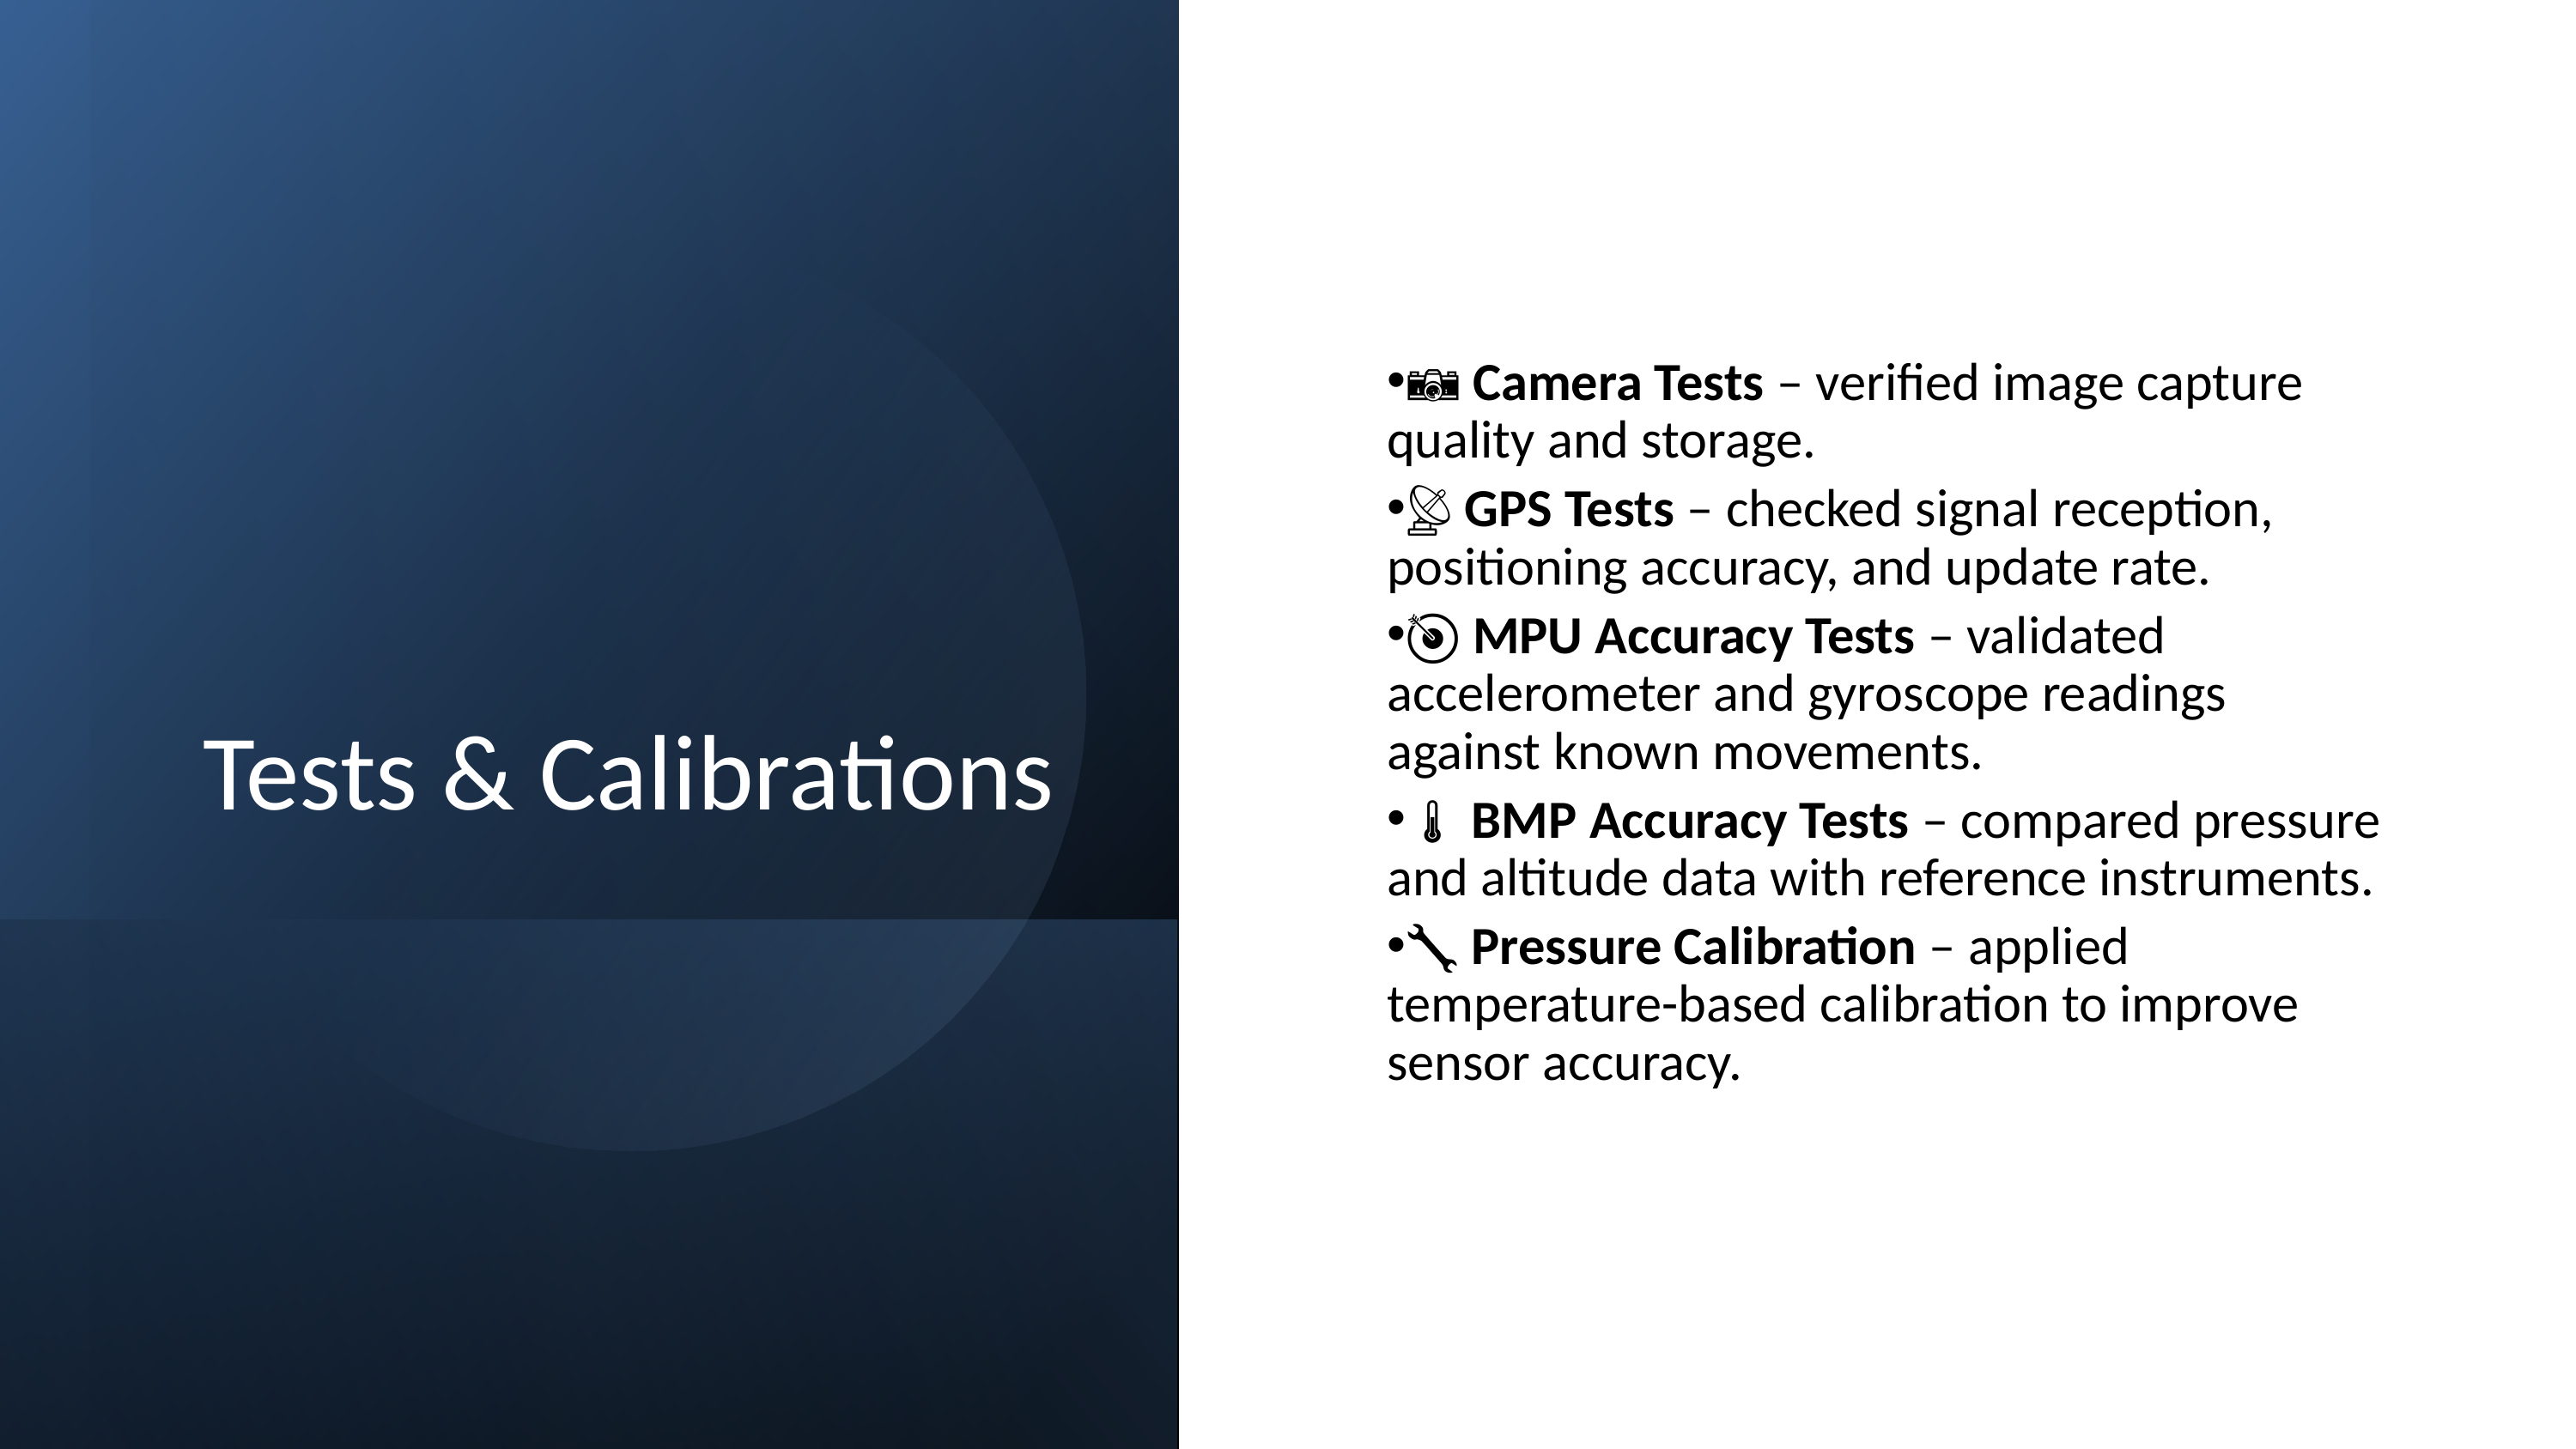

# Tests & Calibrations

📷 Camera Tests – verified image capture quality and storage.
📡 GPS Tests – checked signal reception, positioning accuracy, and update rate.
🎯 MPU Accuracy Tests – validated accelerometer and gyroscope readings against known movements.
🌡️ BMP Accuracy Tests – compared pressure and altitude data with reference instruments.
🔧 Pressure Calibration – applied temperature-based calibration to improve sensor accuracy.